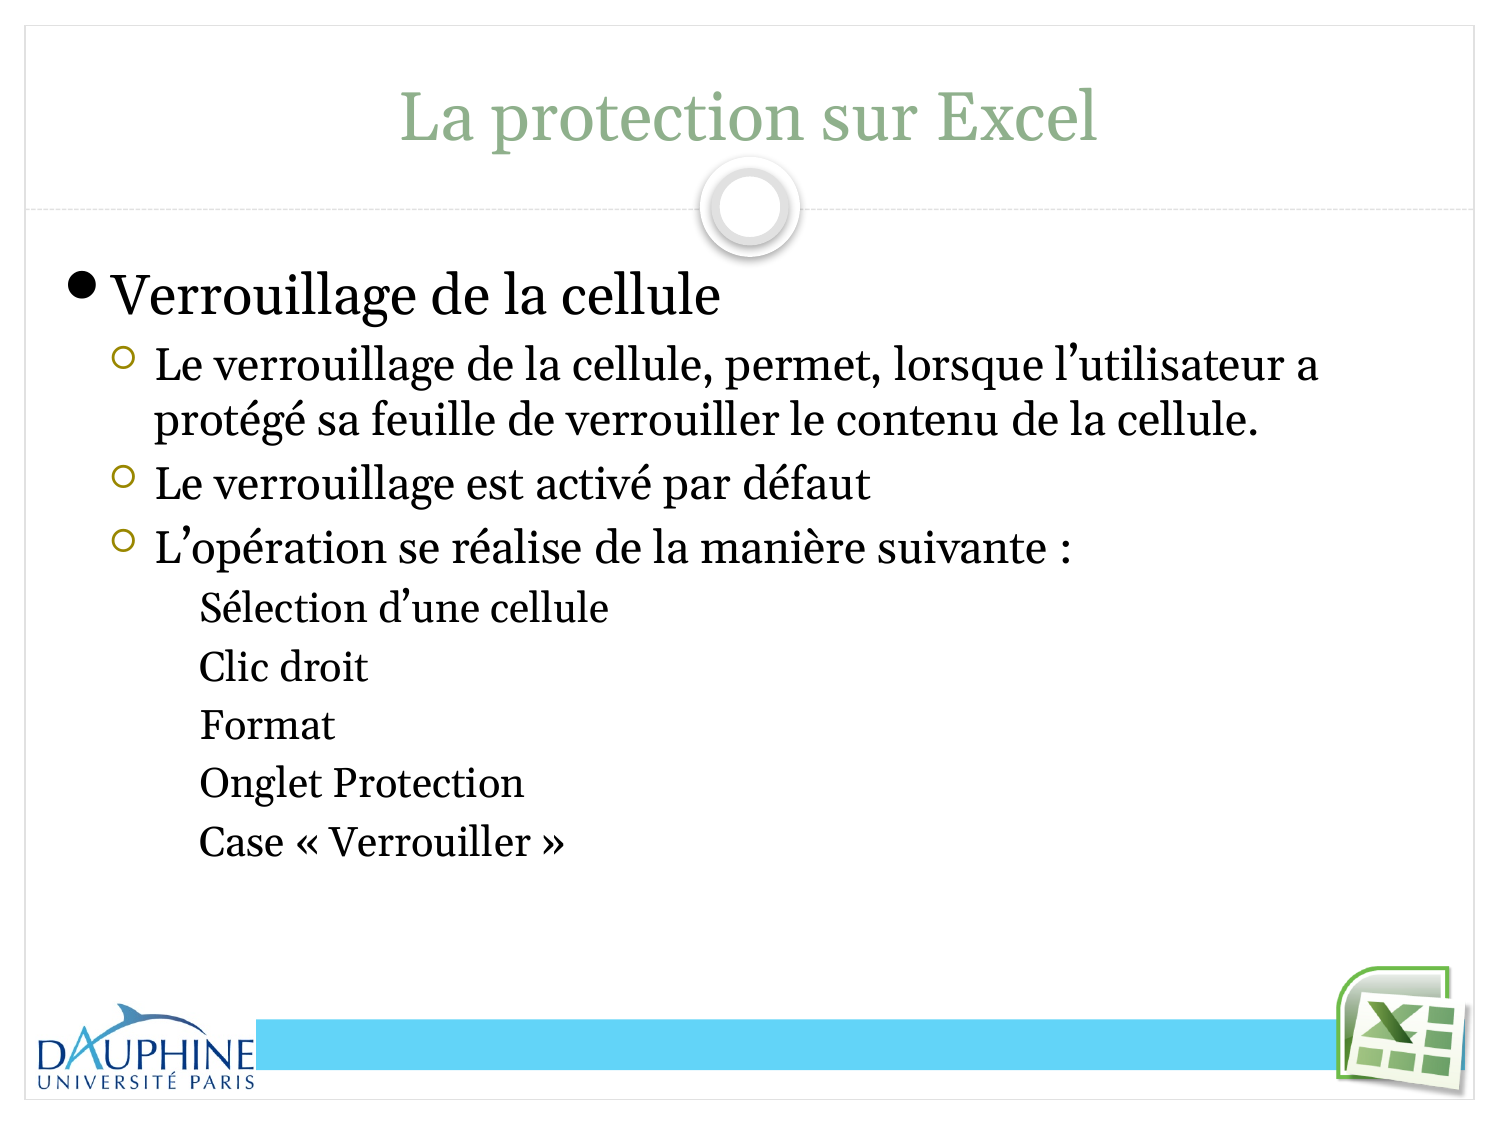

# La protection sur Excel
Verrouillage de la cellule
Le verrouillage de la cellule, permet, lorsque l’utilisateur a protégé sa feuille de verrouiller le contenu de la cellule.
Le verrouillage est activé par défaut
L’opération se réalise de la manière suivante :
Sélection d’une cellule
Clic droit
Format
Onglet Protection
Case « Verrouiller »